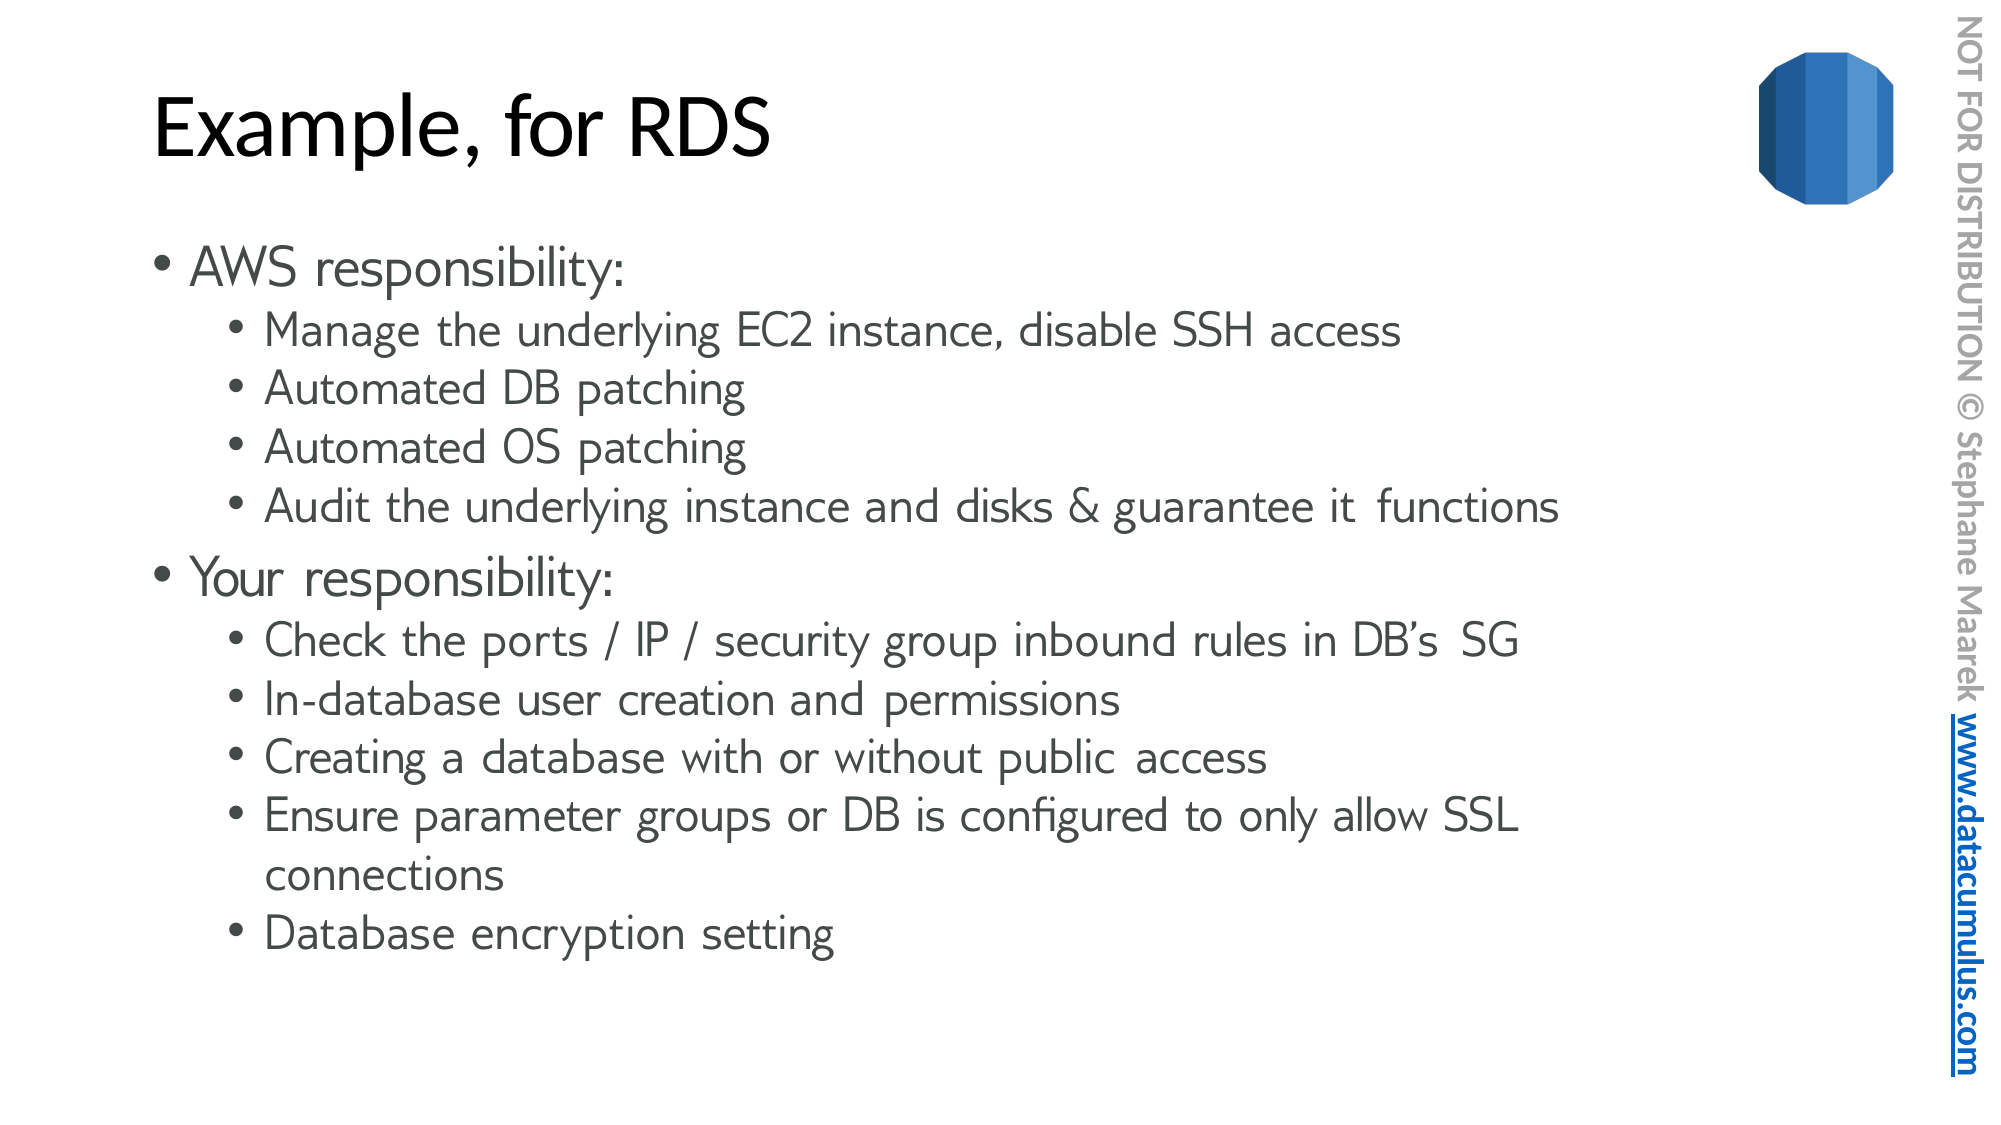

NOT FOR DISTRIBUTION © Stephane Maarek www.datacumulus.com

# Example, for RDS
AWS responsibility:
Manage the underlying EC2 instance, disable SSH access
Automated DB patching
Automated OS patching
Audit the underlying instance and disks & guarantee it functions
Your responsibility:
Check the ports / IP / security group inbound rules in DB’s SG
In-database user creation and permissions
Creating a database with or without public access
Ensure parameter groups or DB is configured to only allow SSL connections
Database encryption setting
© Stephane Maarek